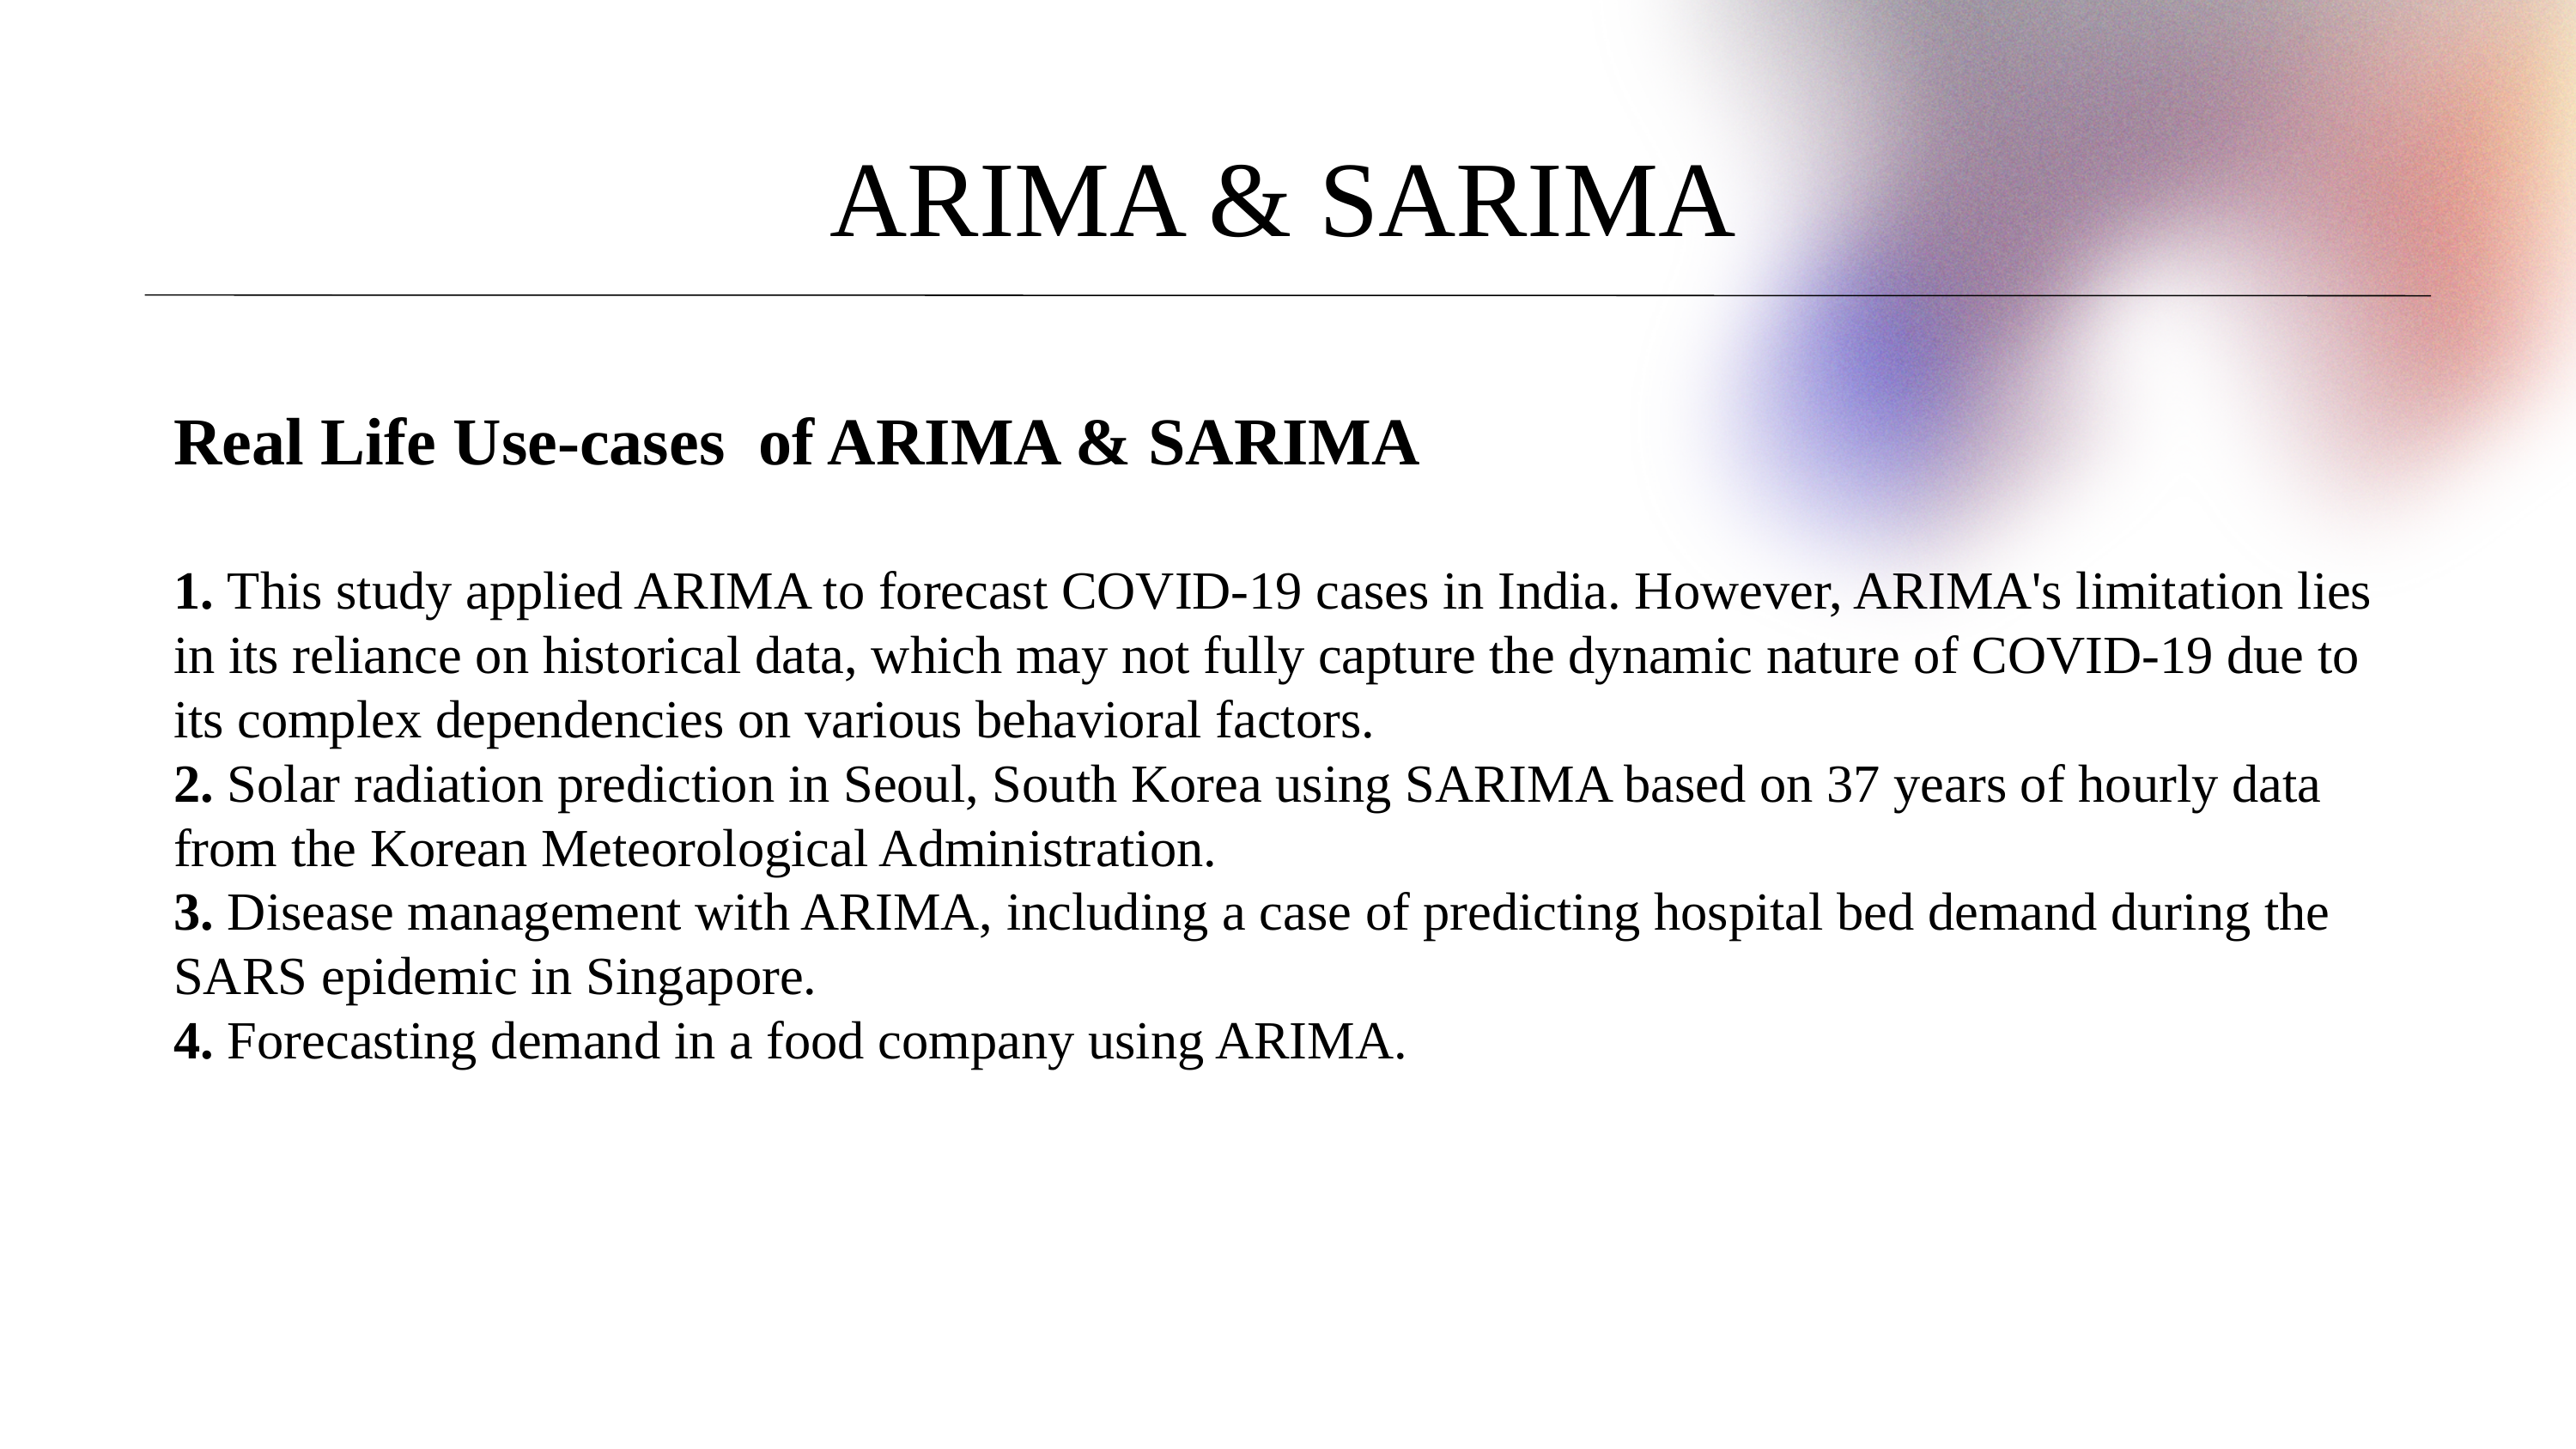

ARIMA & SARIMA

Real Life Use-cases  of ARIMA & SARIMA

1. This study applied ARIMA to forecast COVID-19 cases in India. However, ARIMA's limitation lies in its reliance on historical data, which may not fully capture the dynamic nature of COVID-19 due to its complex dependencies on various behavioral factors.
2. Solar radiation prediction in Seoul, South Korea using SARIMA based on 37 years of hourly data from the Korean Meteorological Administration.
3. Disease management with ARIMA, including a case of predicting hospital bed demand during the SARS epidemic in Singapore.
4. Forecasting demand in a food company using ARIMA.